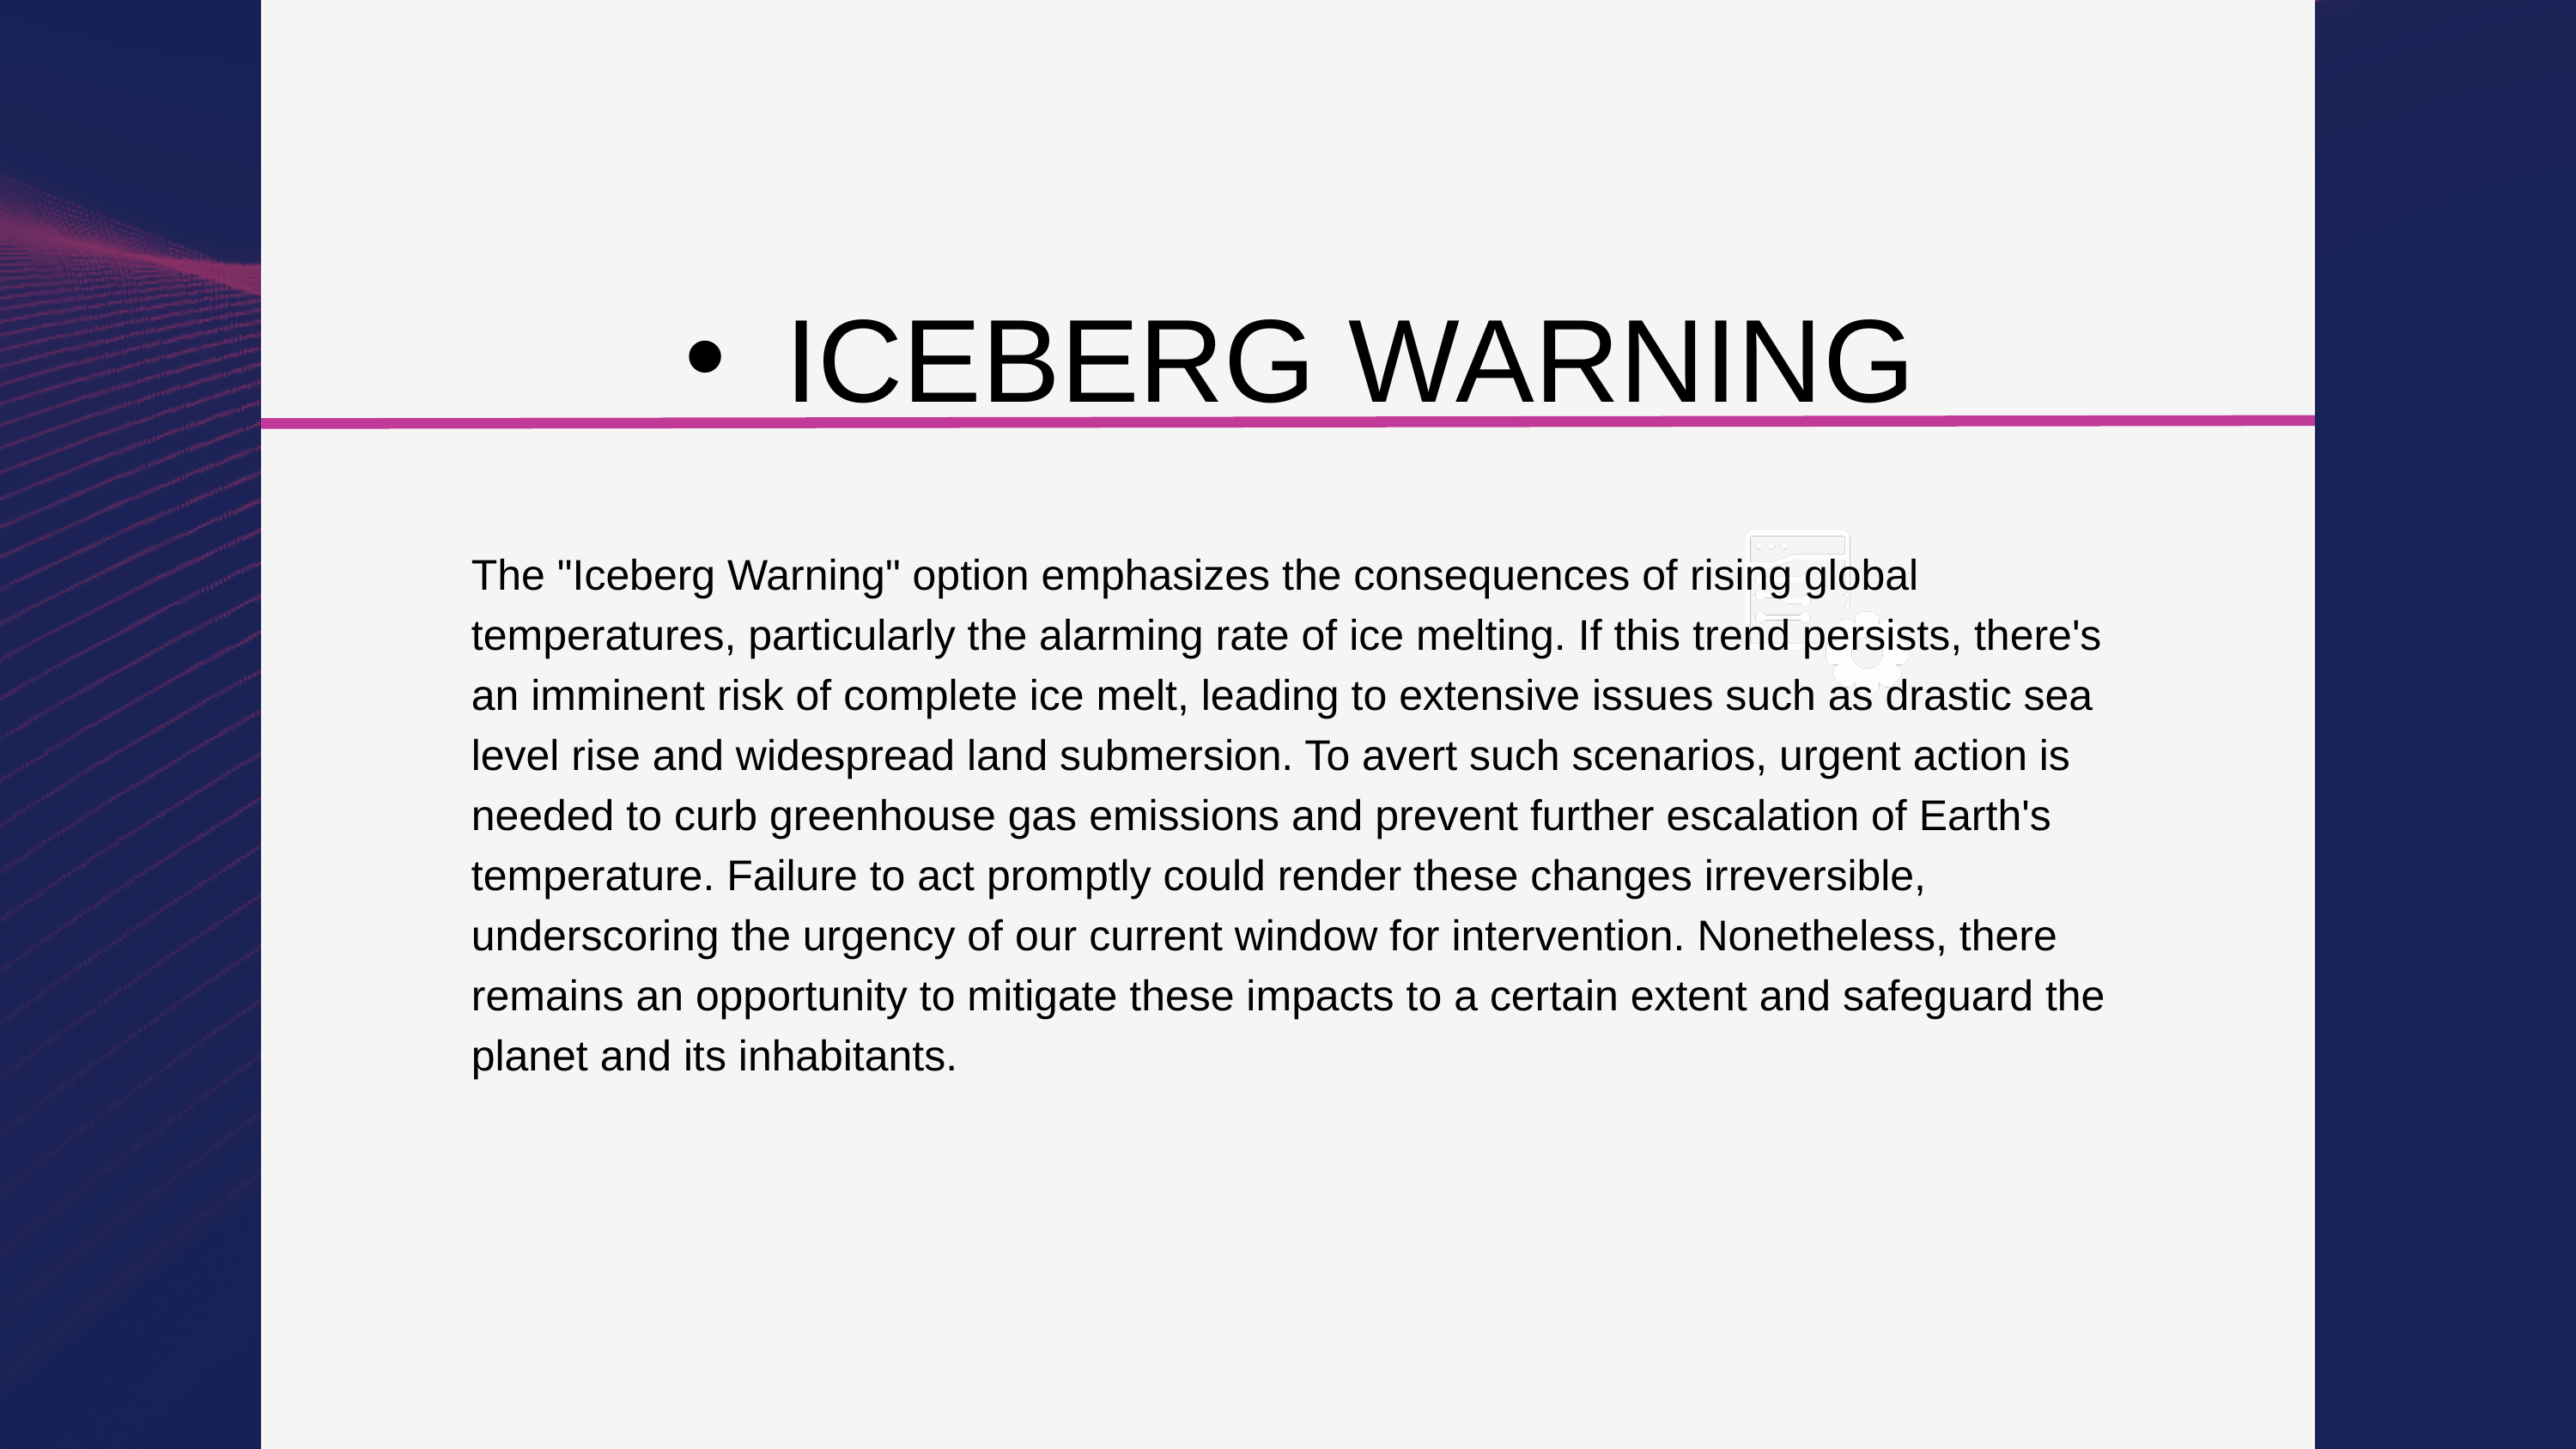

ICEBERG WARNING

The "Iceberg Warning" option emphasizes the consequences of rising global temperatures, particularly the alarming rate of ice melting. If this trend persists, there's an imminent risk of complete ice melt, leading to extensive issues such as drastic sea level rise and widespread land submersion. To avert such scenarios, urgent action is needed to curb greenhouse gas emissions and prevent further escalation of Earth's temperature. Failure to act promptly could render these changes irreversible, underscoring the urgency of our current window for intervention. Nonetheless, there remains an opportunity to mitigate these impacts to a certain extent and safeguard the planet and its inhabitants.